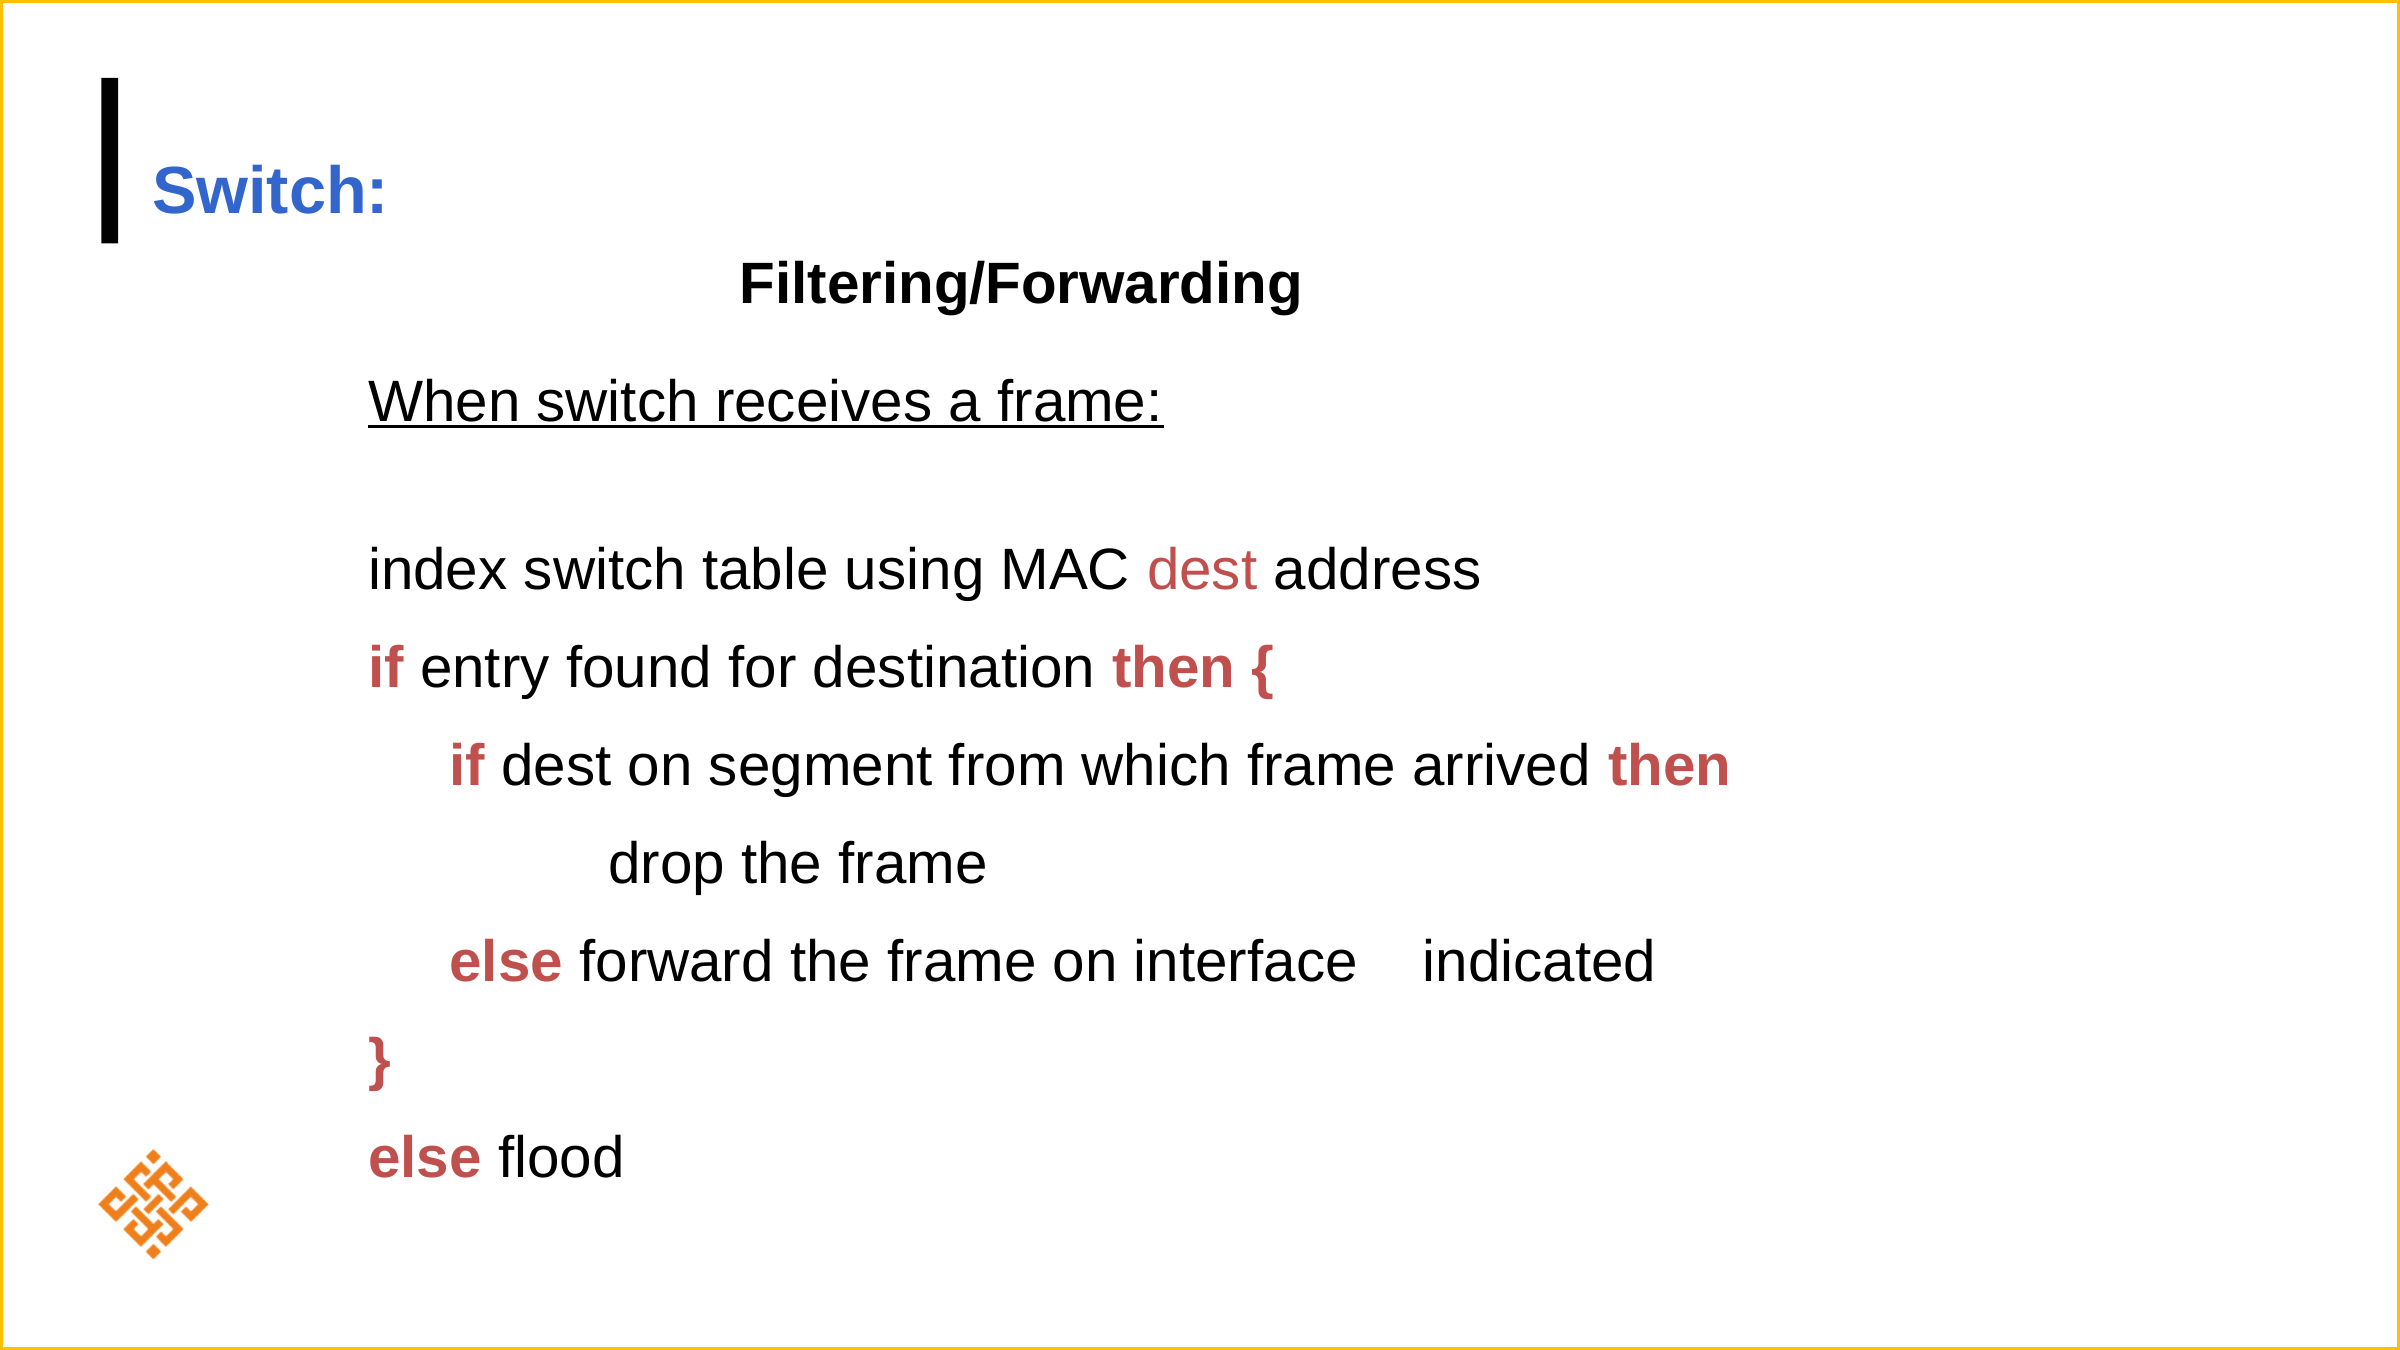

Switch:
Filtering/Forwarding
When switch receives a frame:
index switch table using MAC dest address
if entry found for destination then {
     if dest on segment from which frame arrived then
		drop the frame
     else forward the frame on interface    indicated
}
else flood